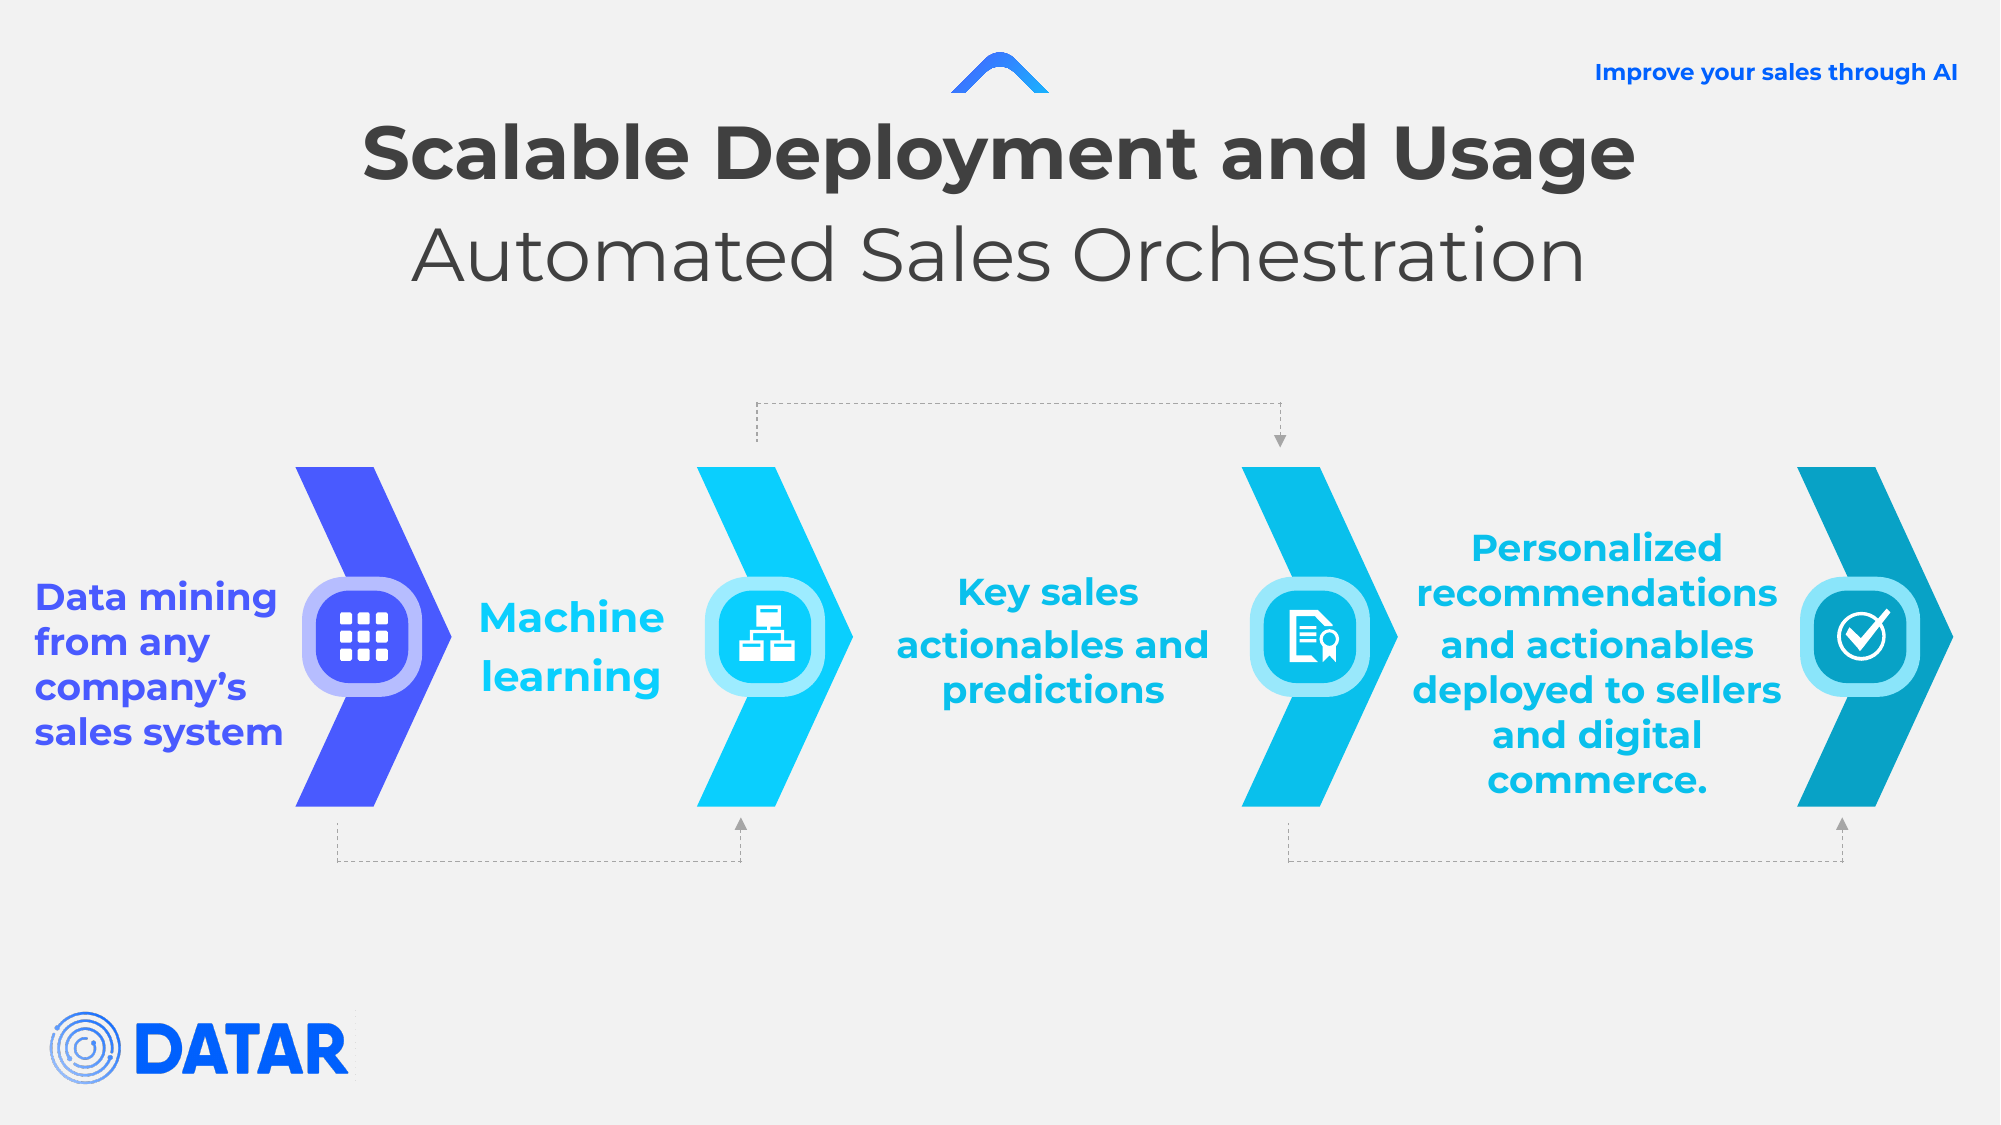

Scalable Deployment and Usage
Automated Sales Orchestration

Personalized recommendations
and actionables deployed to sellers and digital commerce.

Data mining from any company’s sales system
Key sales
actionables and predictions

Machine
learning